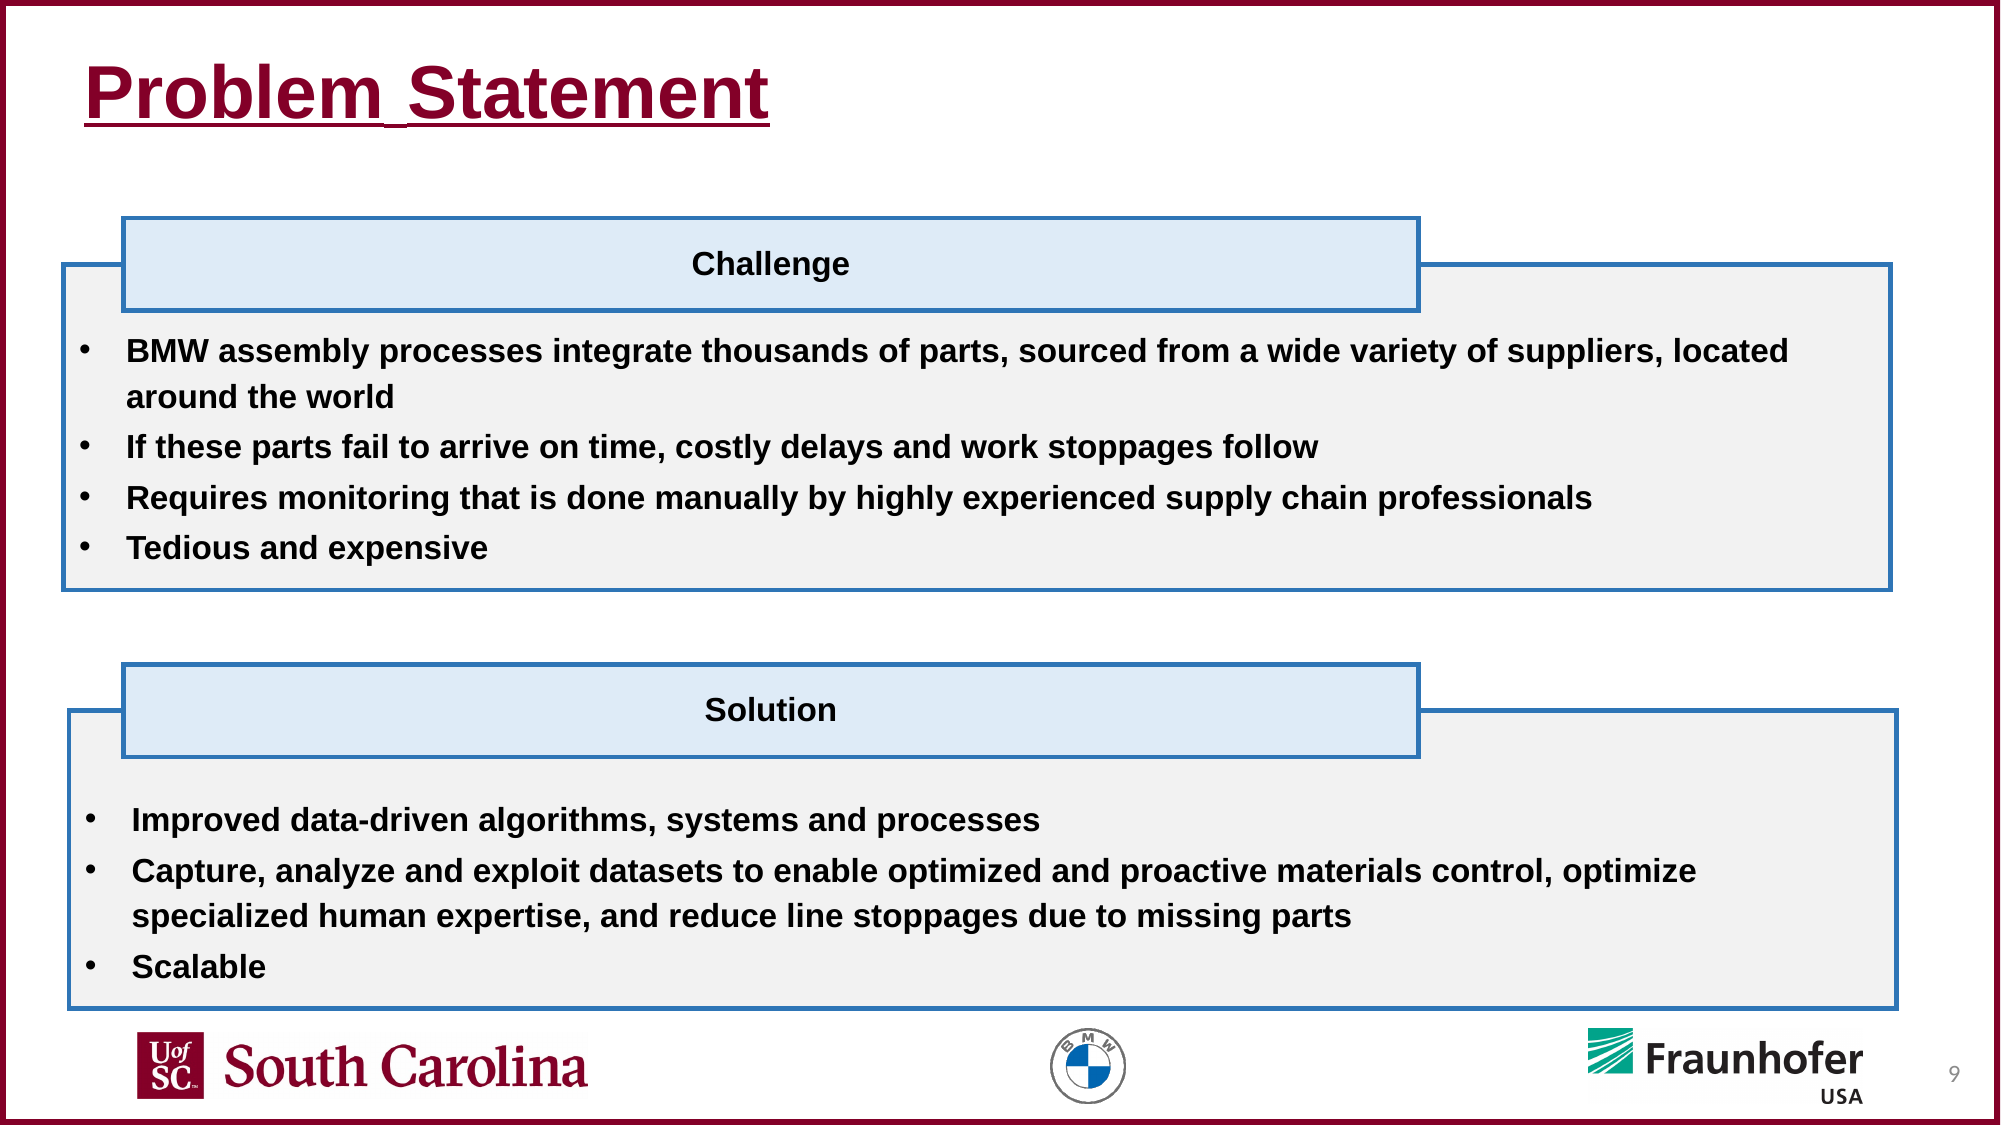

# Problem Statement
Challenge
BMW assembly processes integrate thousands of parts, sourced from a wide variety of suppliers, located around the world
If these parts fail to arrive on time, costly delays and work stoppages follow
Requires monitoring that is done manually by highly experienced supply chain professionals
Tedious and expensive
Solution
Improved data-driven algorithms, systems and processes
Capture, analyze and exploit datasets to enable optimized and proactive materials control, optimize specialized human expertise, and reduce line stoppages due to missing parts
Scalable
9